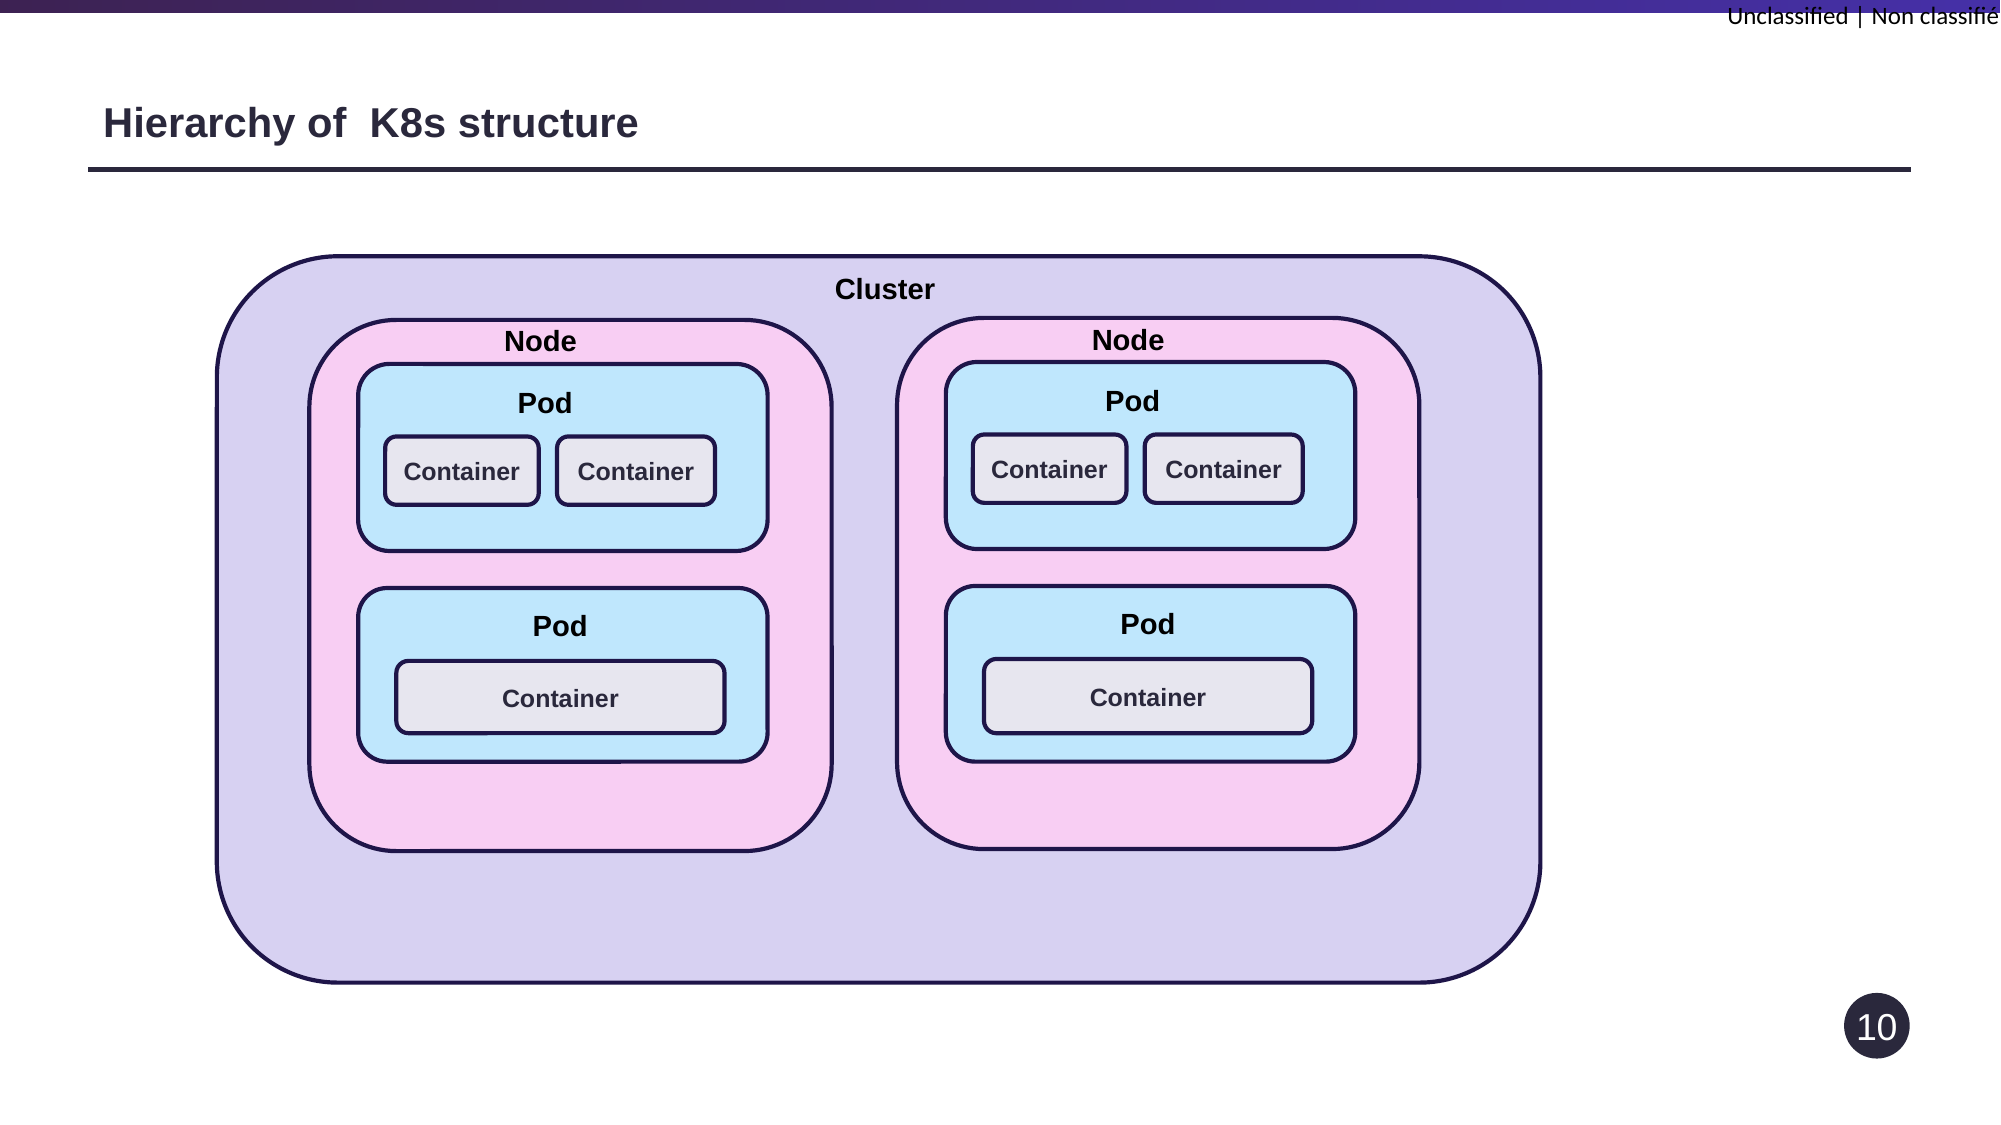

# Hierarchy of  K8s structure

             Cluster
    Node
    Node

Pod
Pod
Container
Container
Container
Container

Pod
Pod
Container
Container
10